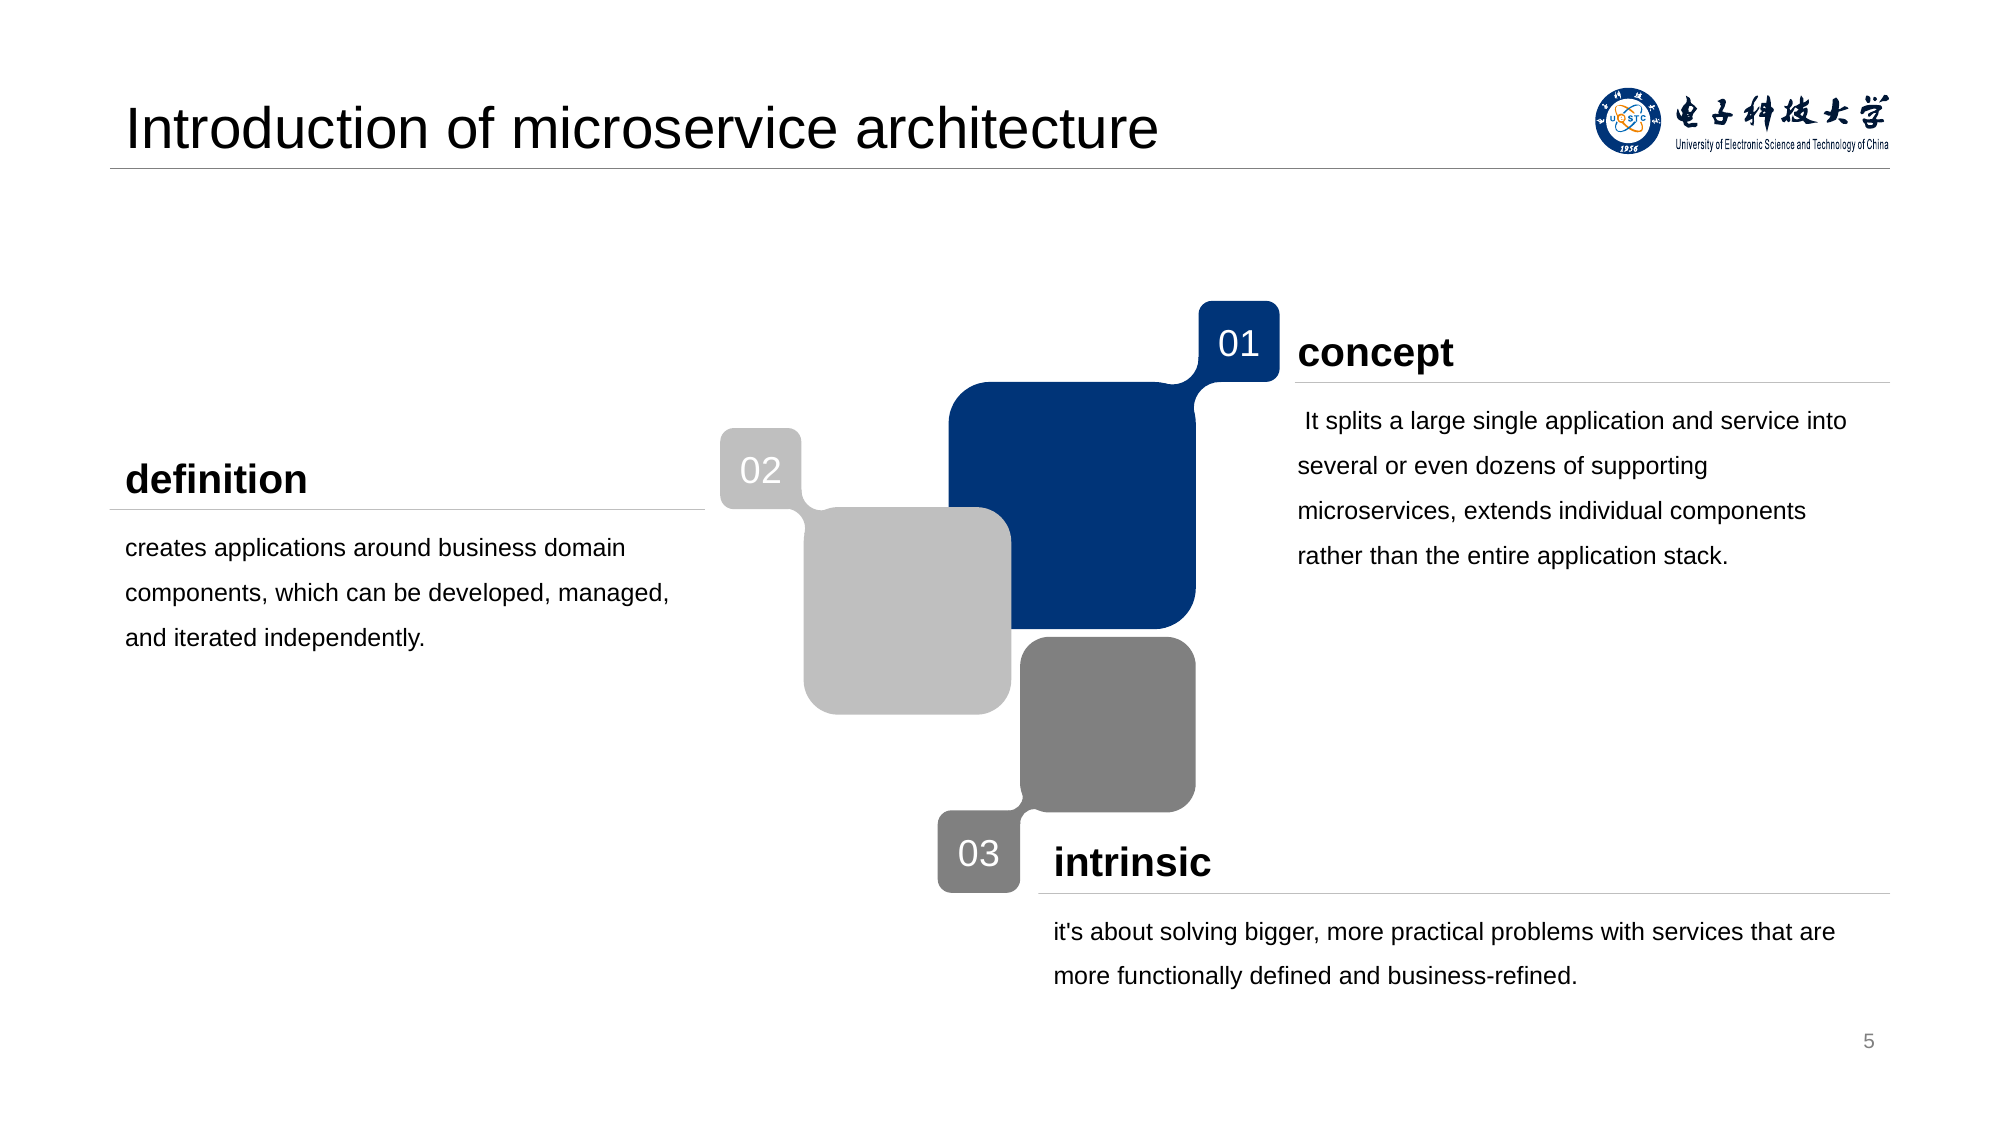

# Introduction of microservice architecture
0 1

0 2

0 3
concept
 It splits a large single application and service into several or even dozens of supporting microservices, extends individual components rather than the entire application stack.
definition
creates applications around business domain components, which can be developed, managed, and iterated independently.
intrinsic
it's about solving bigger, more practical problems with services that are more functionally defined and business-refined.
5